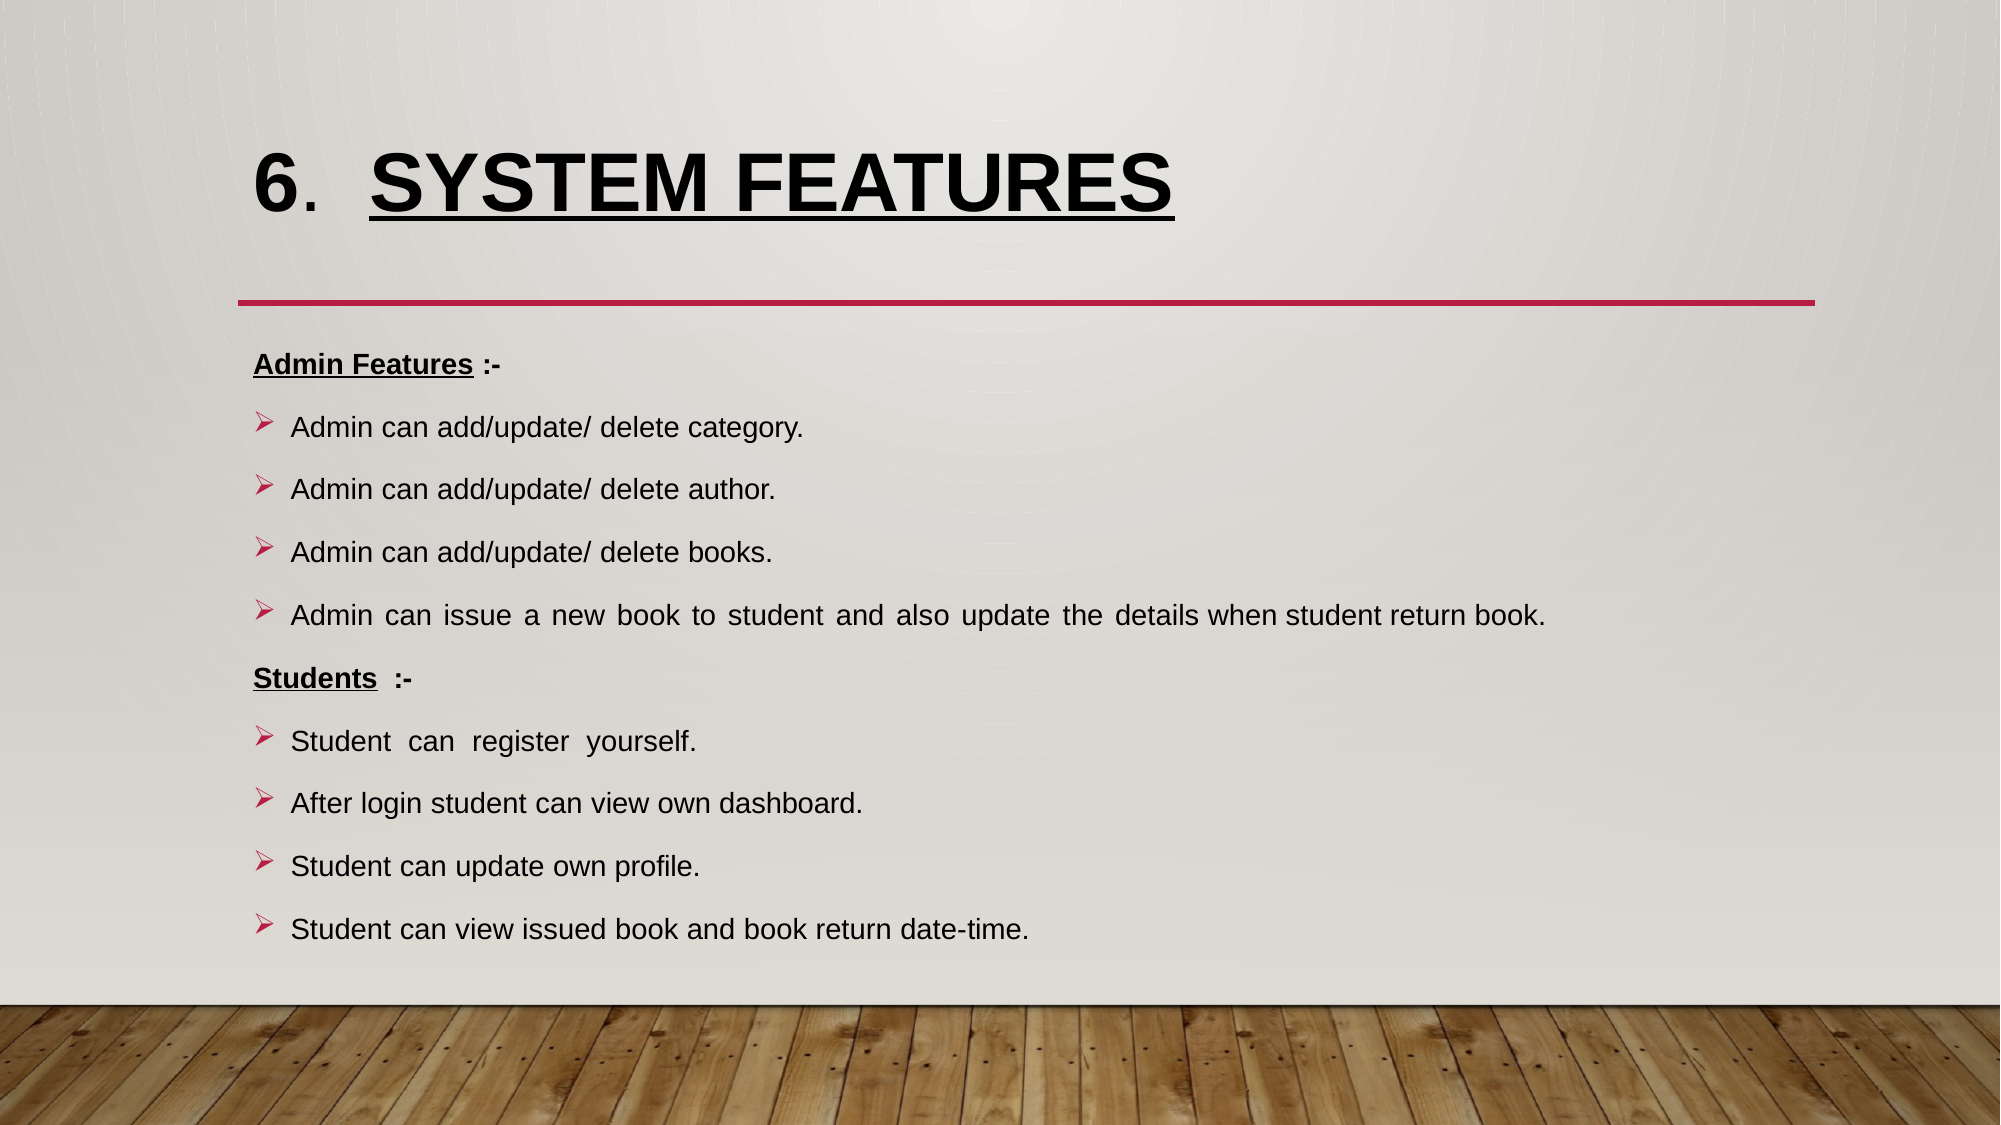

# 6.  SYSTEM FEATURES
Admin Features :-
Admin can add/update/ delete category.
Admin can add/update/ delete author.
Admin can add/update/ delete books.
Admin can issue a new book to student and also update the details when student return book.
Students :-
Student can register yourself.
After login student can view own dashboard.
Student can update own profile.
Student can view issued book and book return date-time.